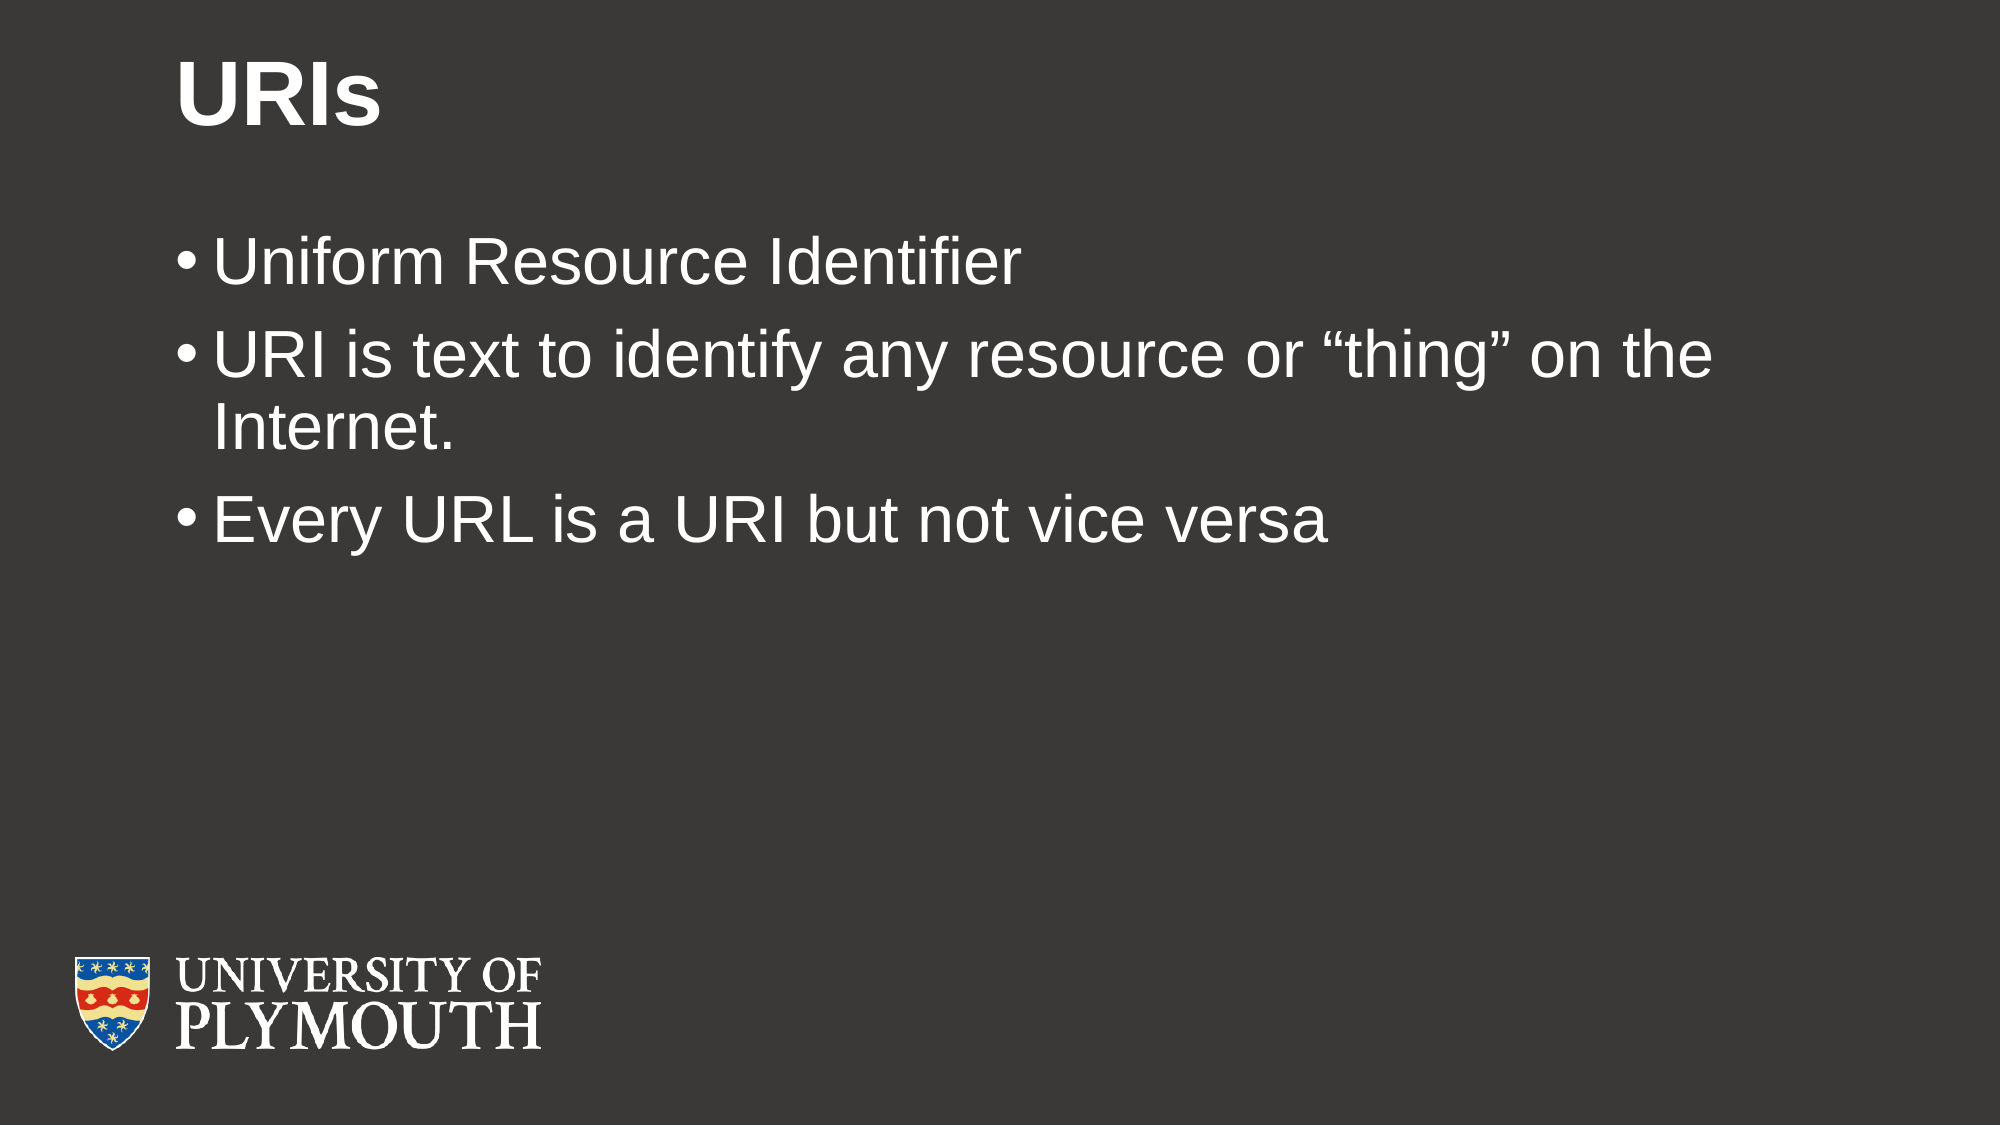

# URIs
Uniform Resource Identifier
URI is text to identify any resource or “thing” on the Internet.
Every URL is a URI but not vice versa